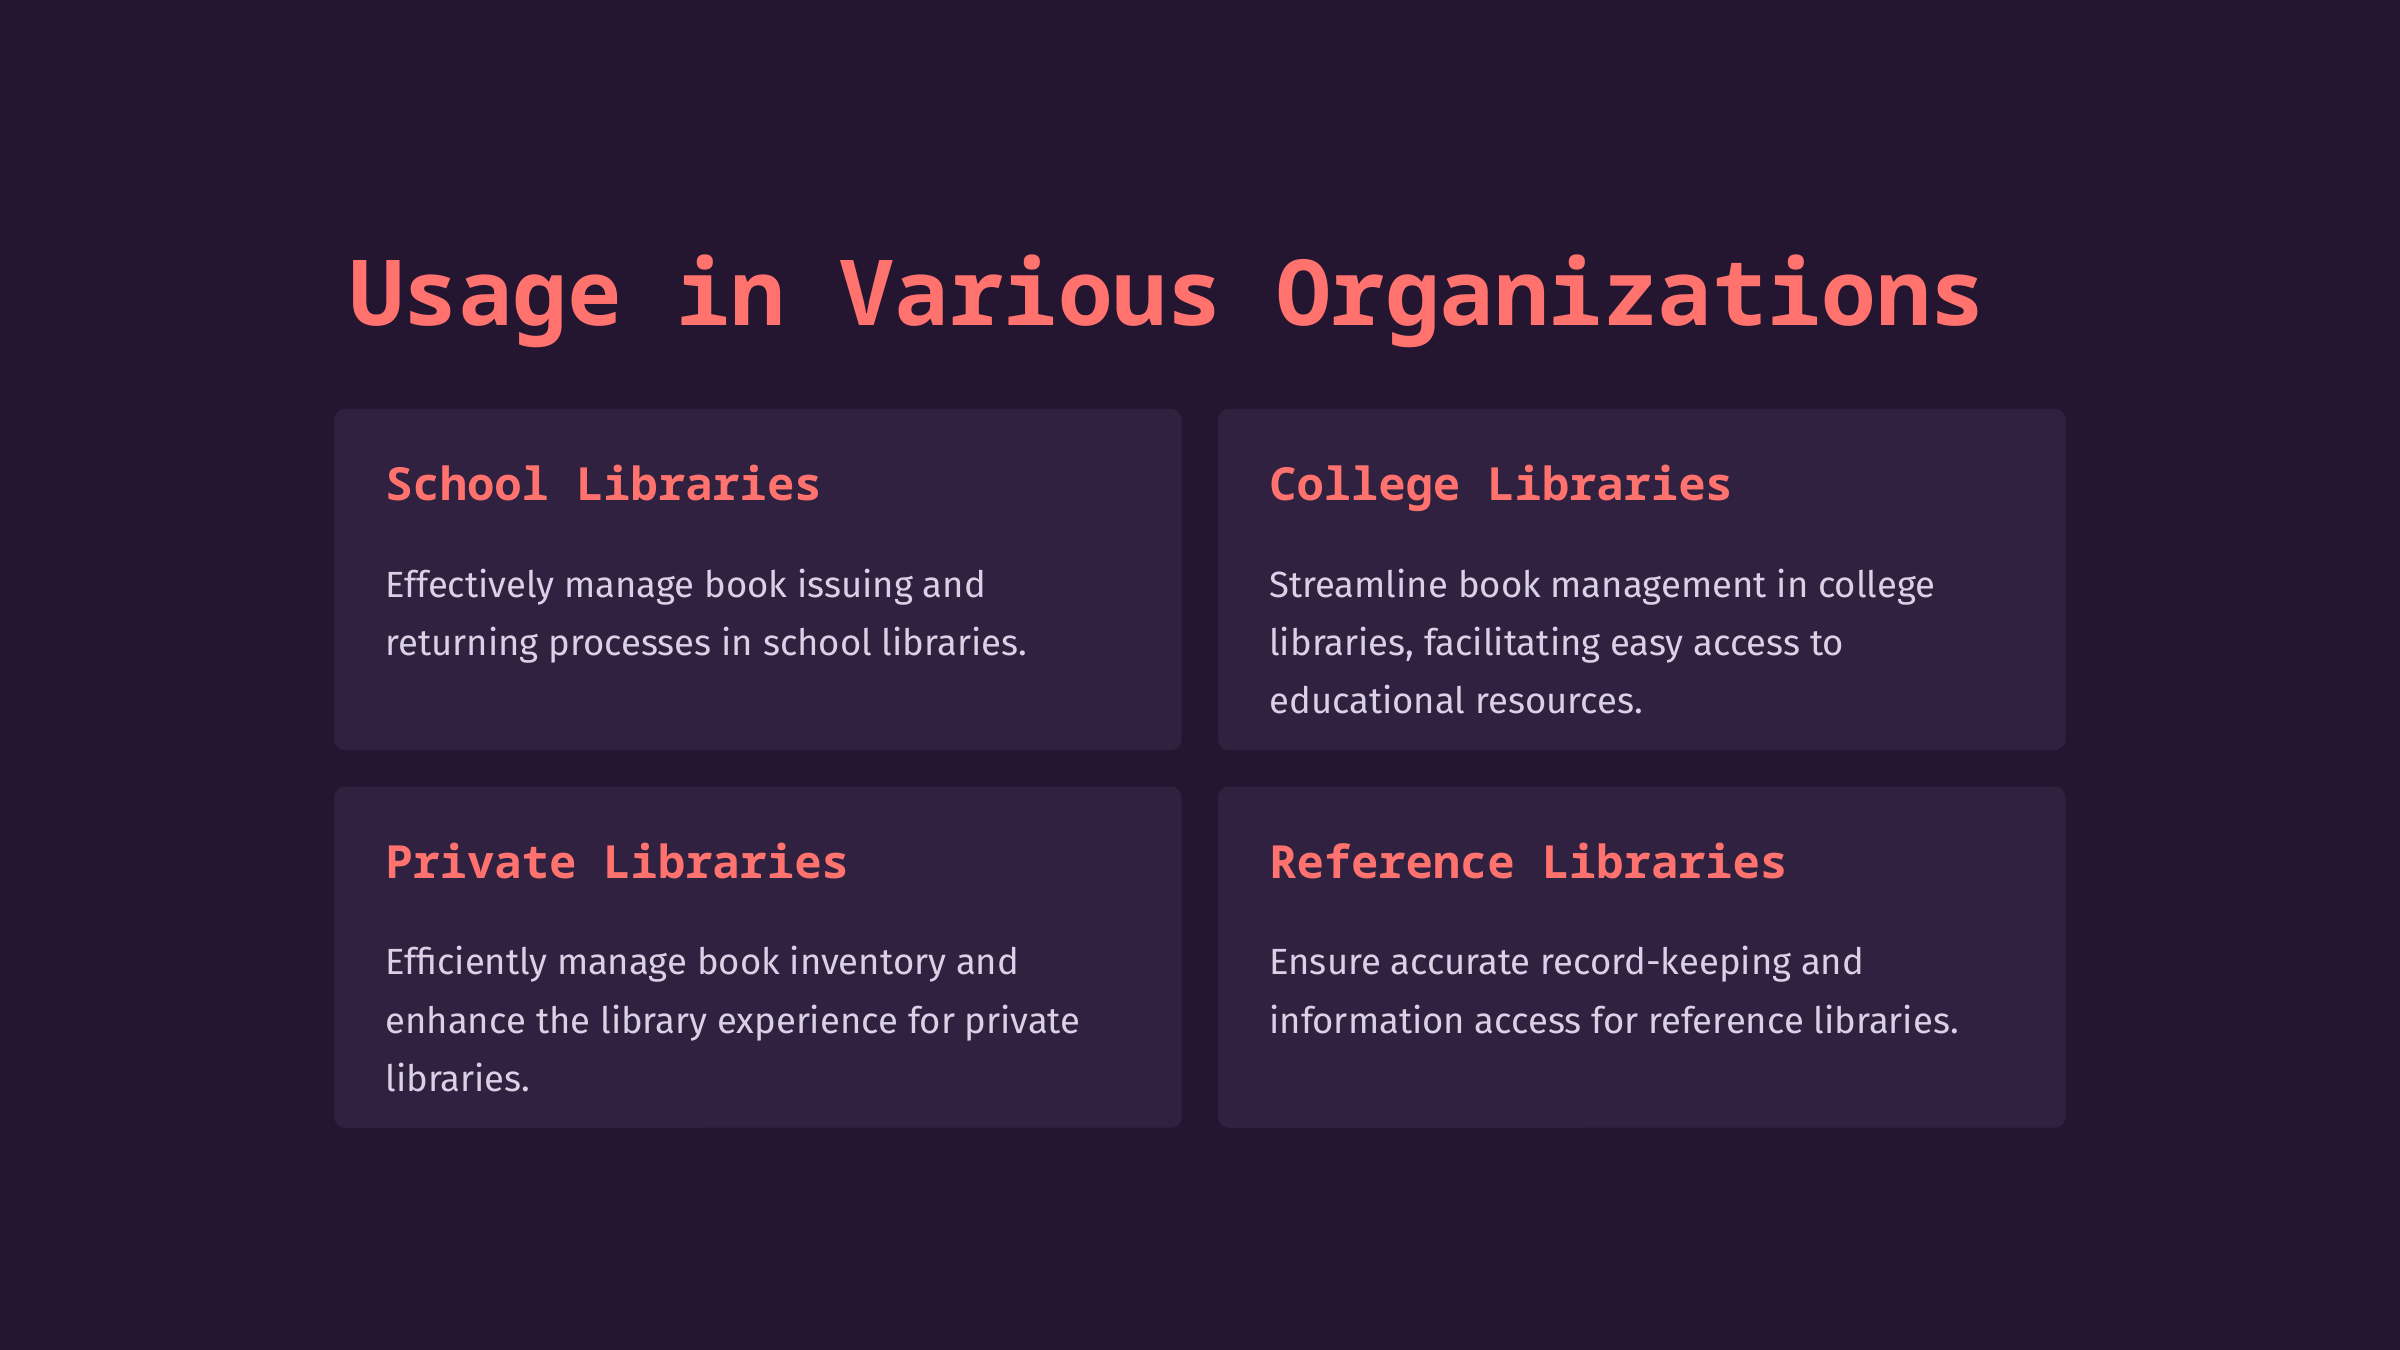

Usage in Various Organizations

School Libraries
College Libraries
Effectively manage book issuing and returning processes in school libraries.
Streamline book management in college libraries, facilitating easy access to educational resources.

Private Libraries
Reference Libraries
Efficiently manage book inventory and enhance the library experience for private libraries.
Ensure accurate record-keeping and information access for reference libraries.